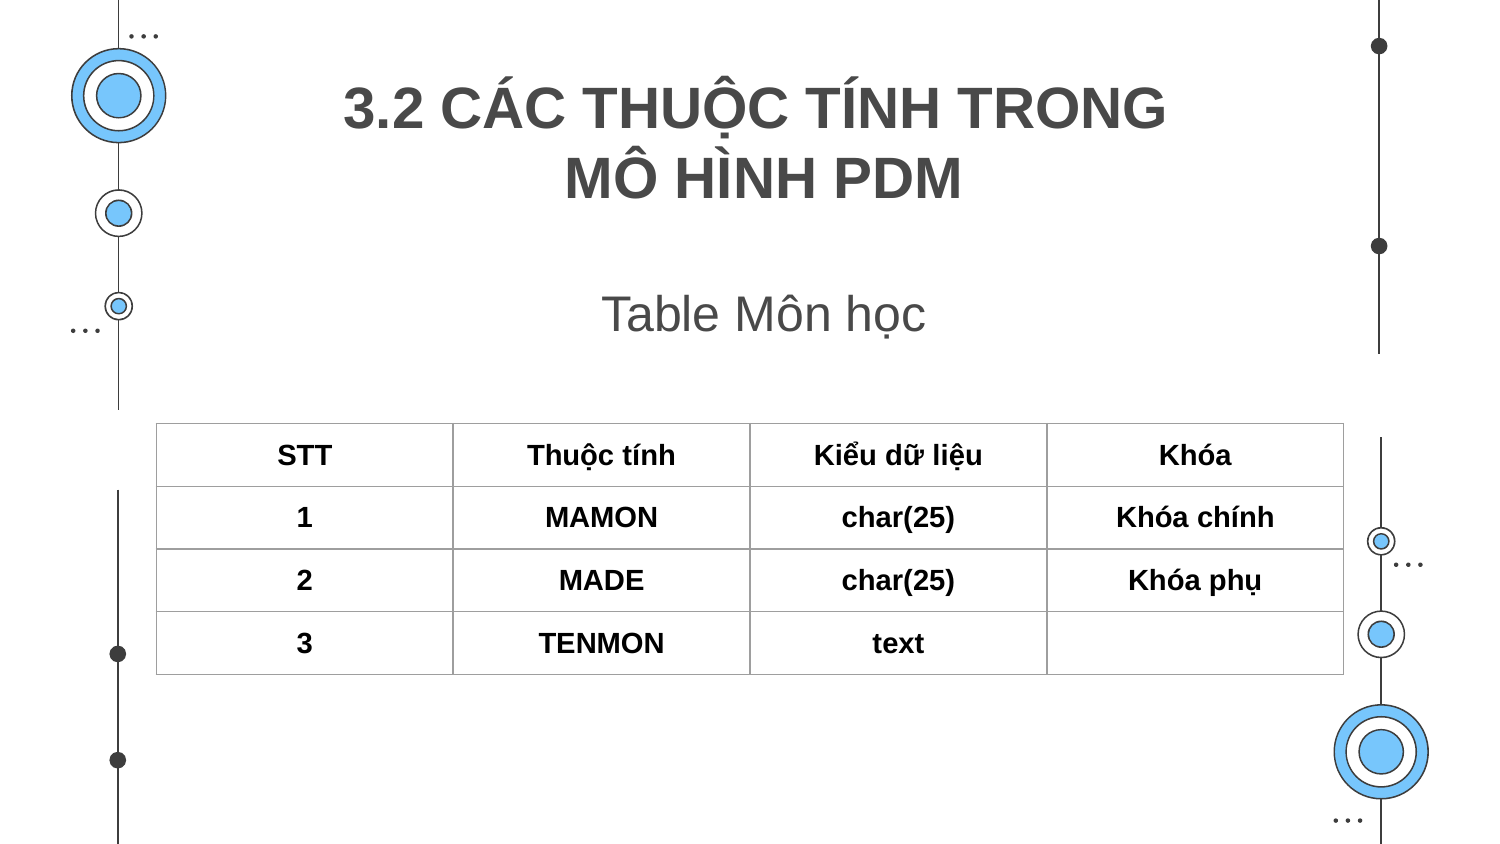

# 3.2 CÁC THUỘC TÍNH TRONG MÔ HÌNH PDM
Table Môn học
| STT | Thuộc tính | Kiểu dữ liệu | Khóa |
| --- | --- | --- | --- |
| 1 | MAMON | char(25) | Khóa chính |
| 2 | MADE | char(25) | Khóa phụ |
| 3 | TENMON | text |  |